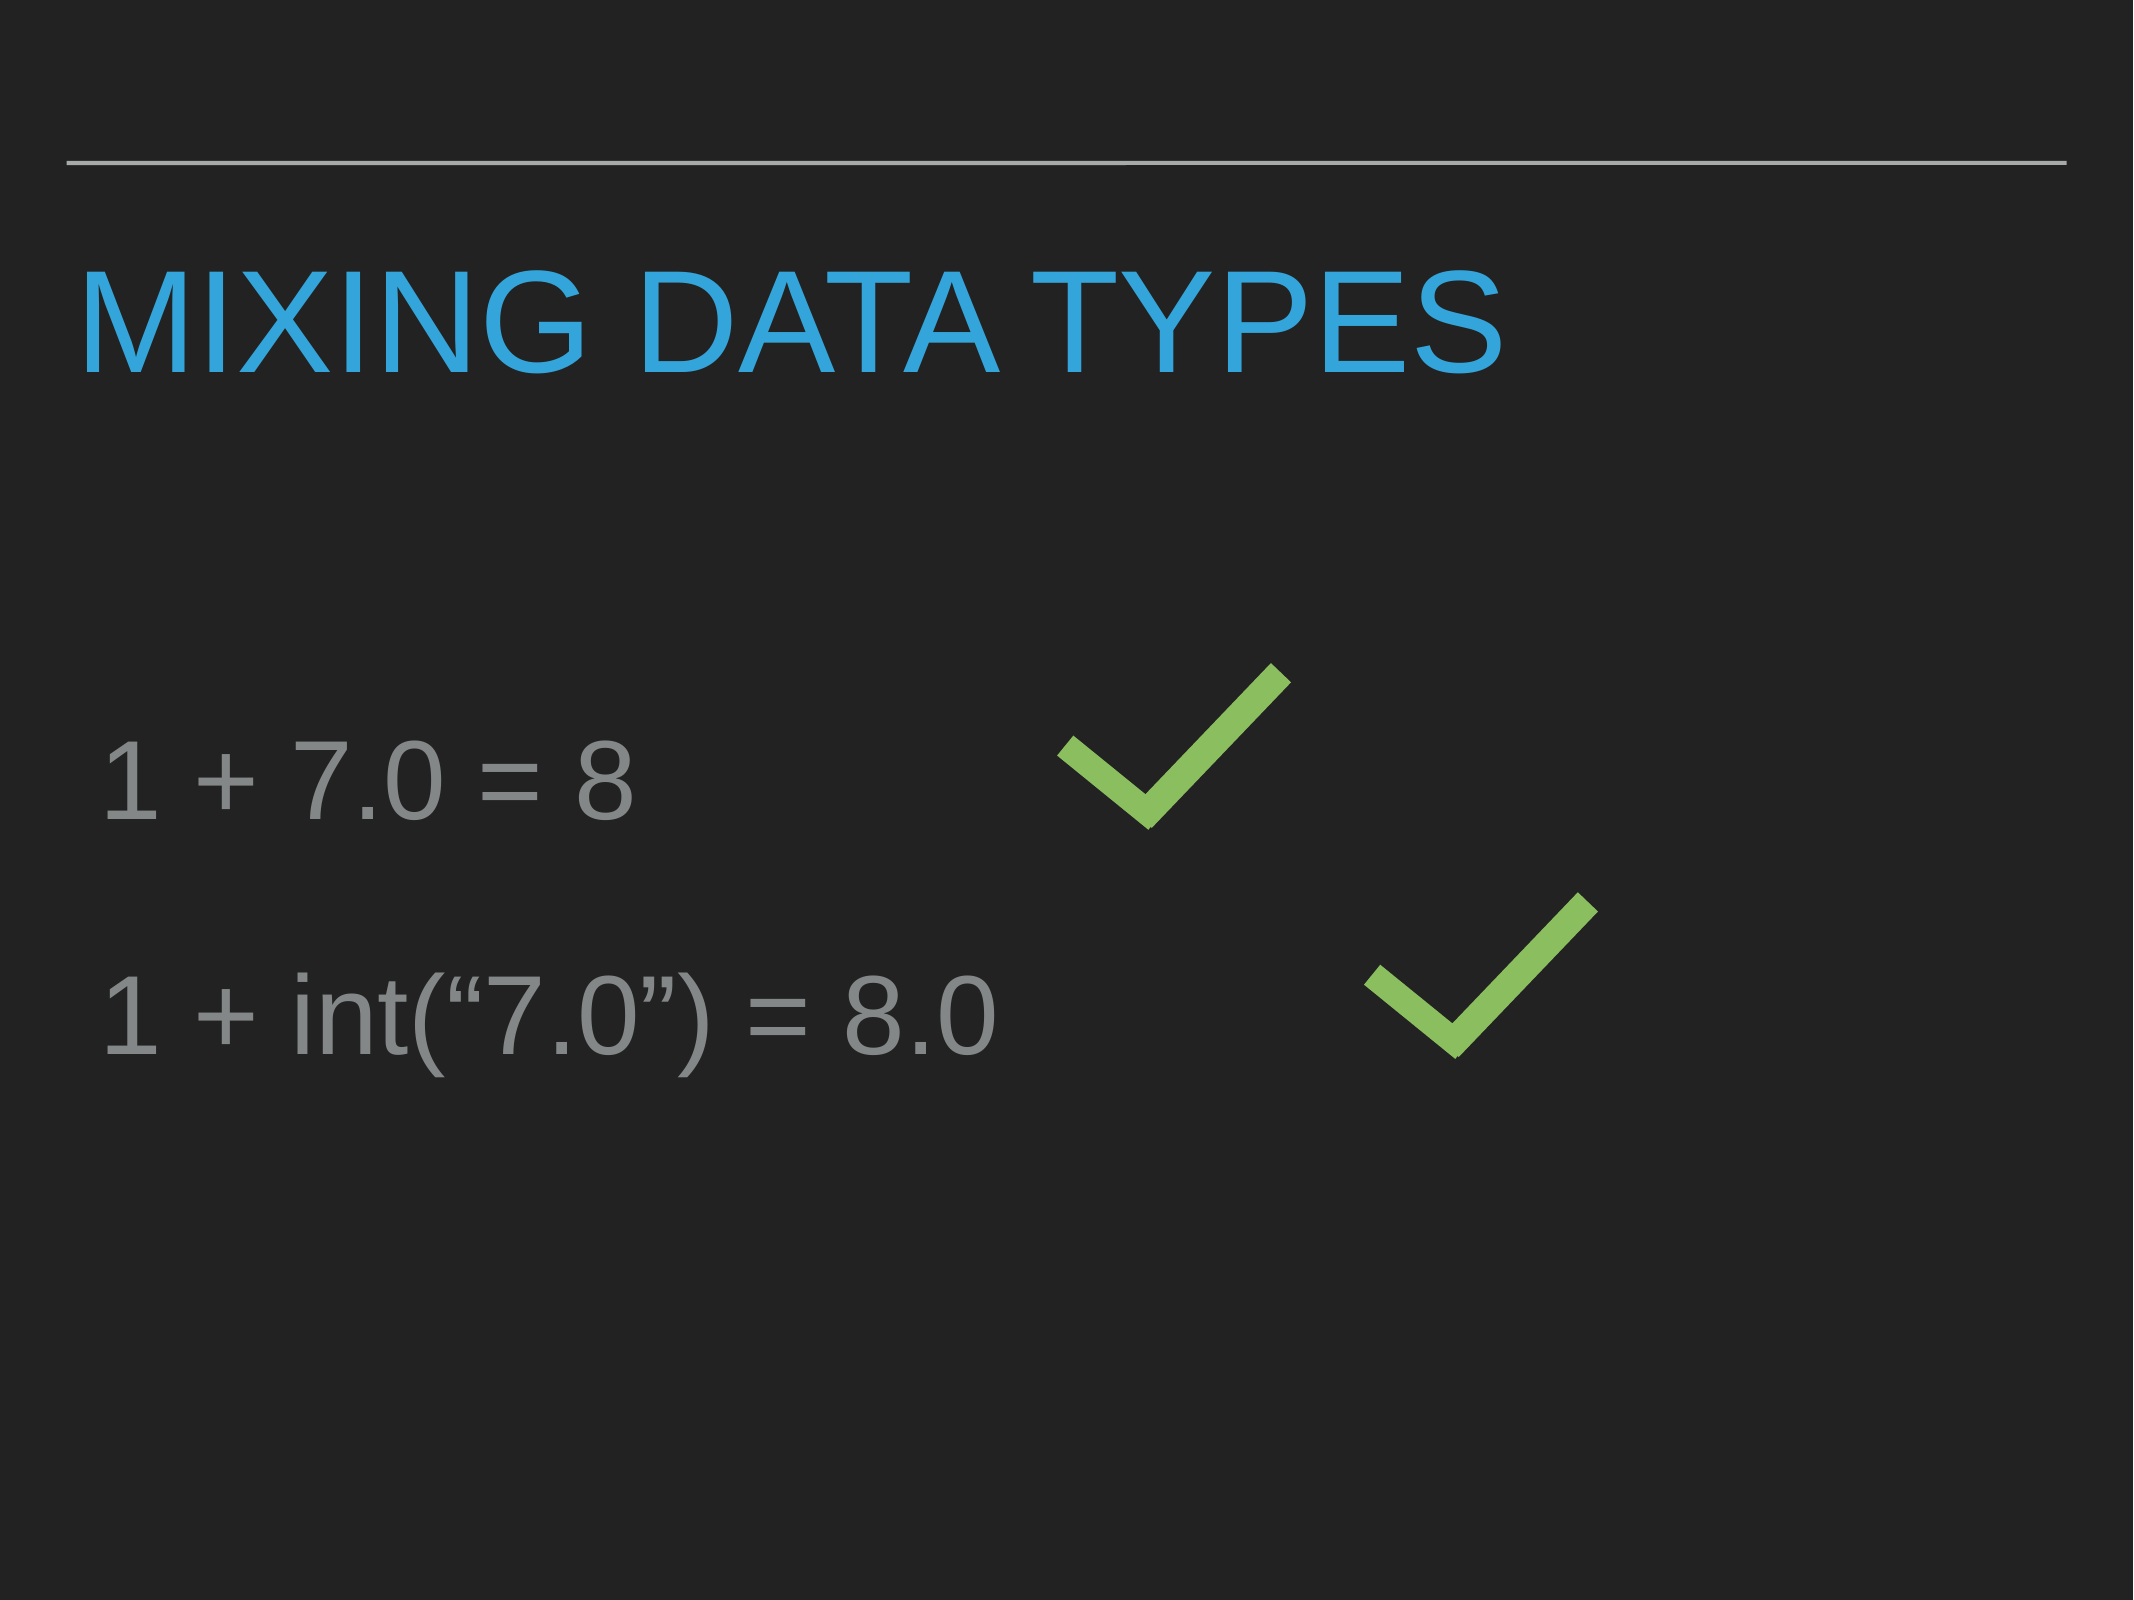

# Mixing data types

1 + 7.0 = 8

1 + int(“7.0”) = 8.0